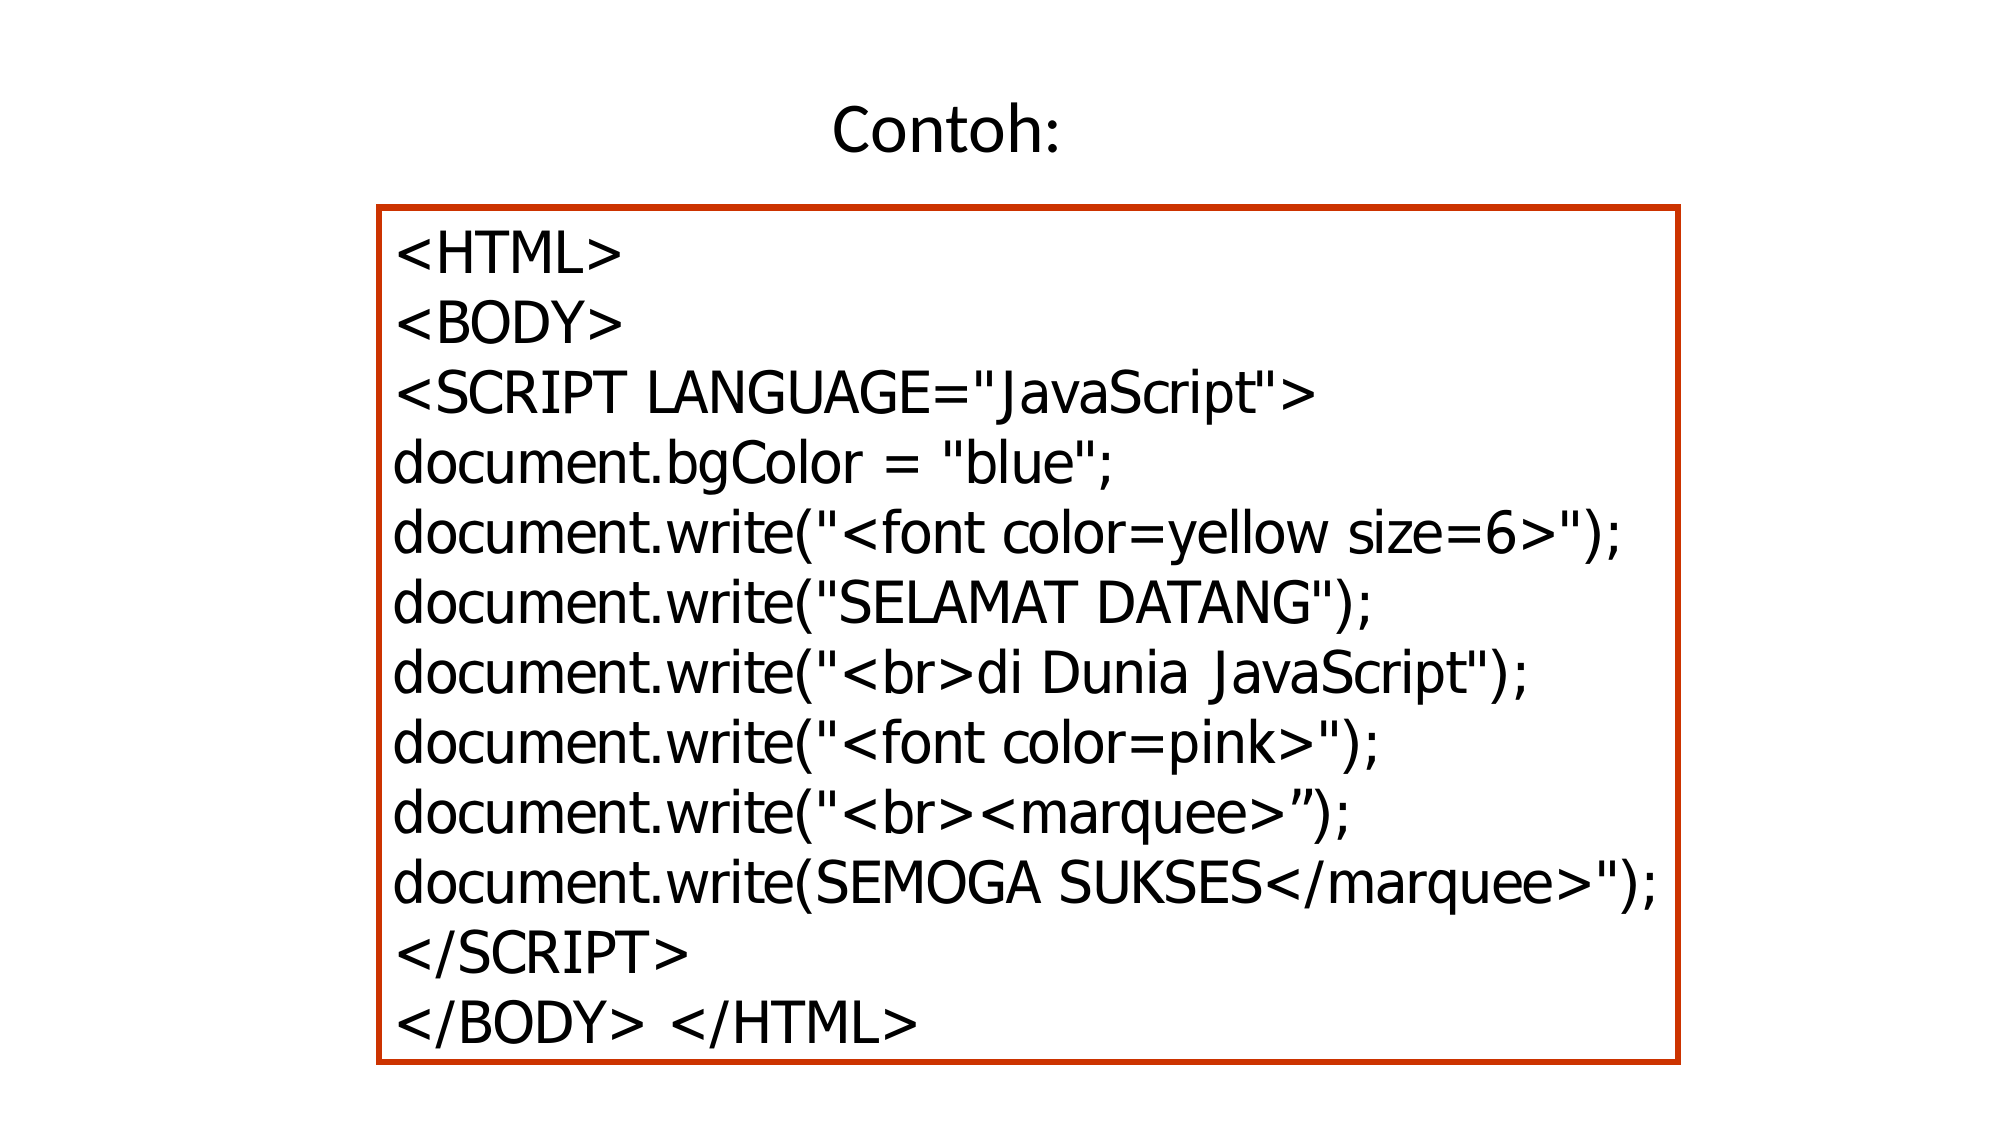

# Contoh:
<HTML>
<BODY>
<SCRIPT LANGUAGE="JavaScript">
document.bgColor = "blue";
document.write("<font color=yellow size=6>");
document.write("SELAMAT DATANG");
document.write("<br>di Dunia JavaScript");
document.write("<font color=pink>");
document.write("<br><marquee>”);
document.write(SEMOGA SUKSES</marquee>");
</SCRIPT>
</BODY> </HTML>